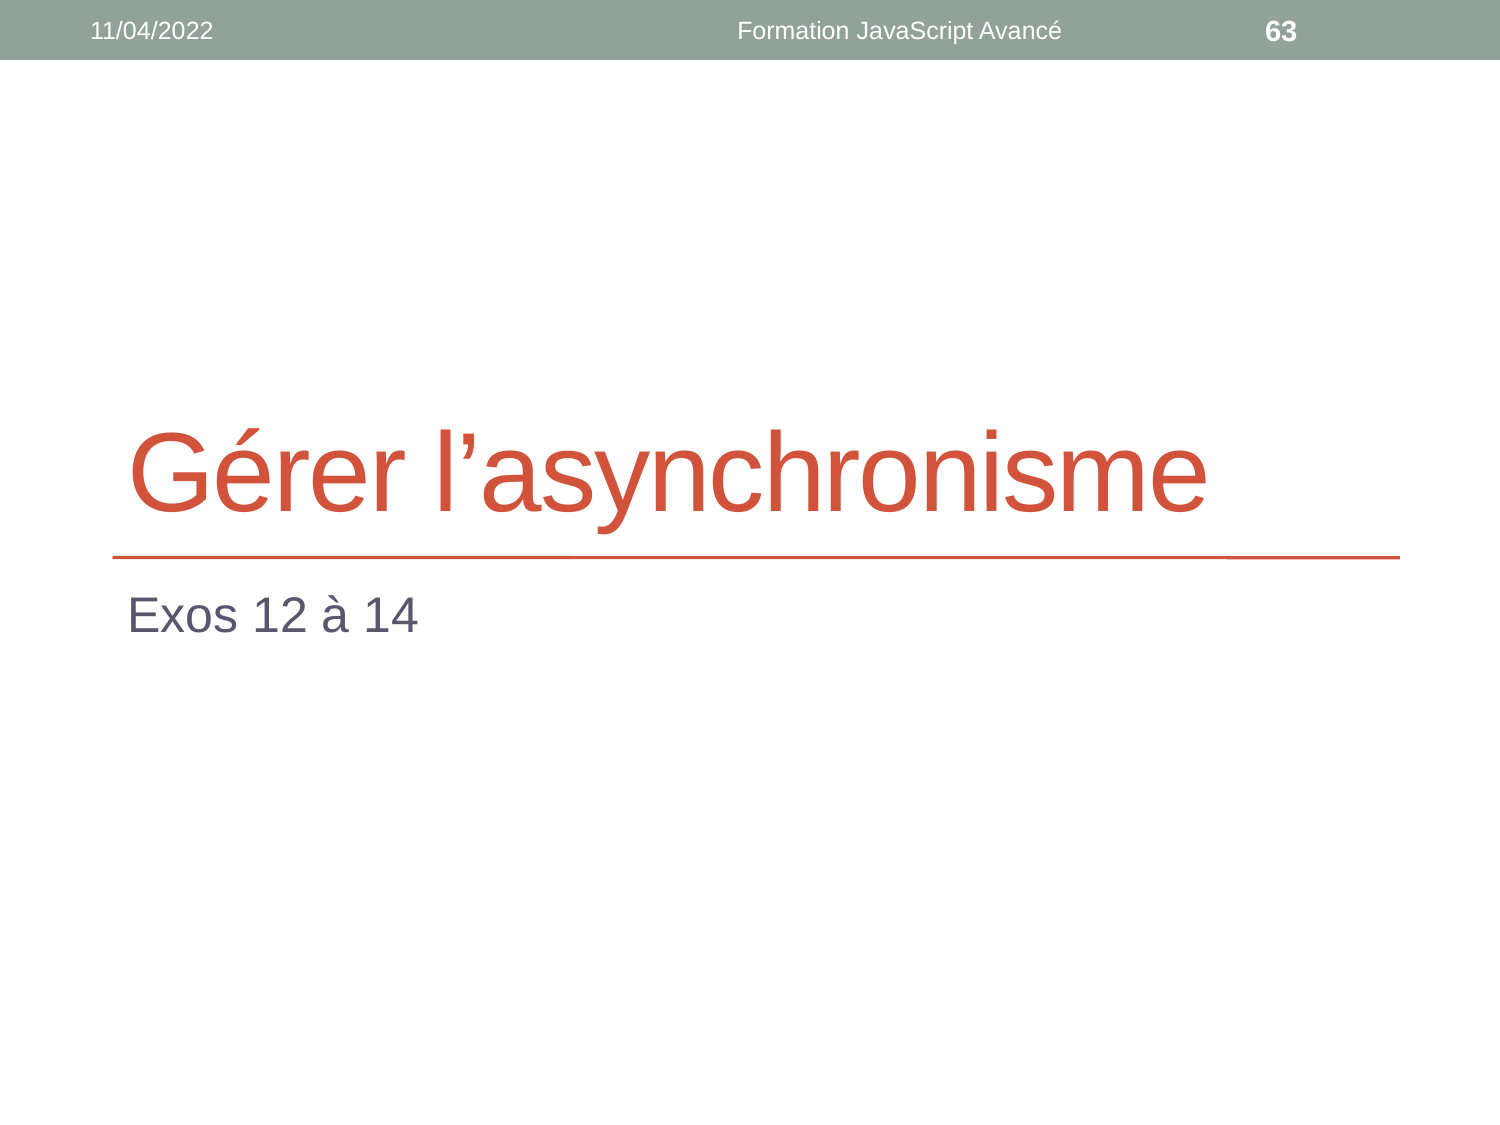

11/04/2022
Formation JavaScript Avancé
63
# Gérer l’asynchronisme
Exos 12 à 14